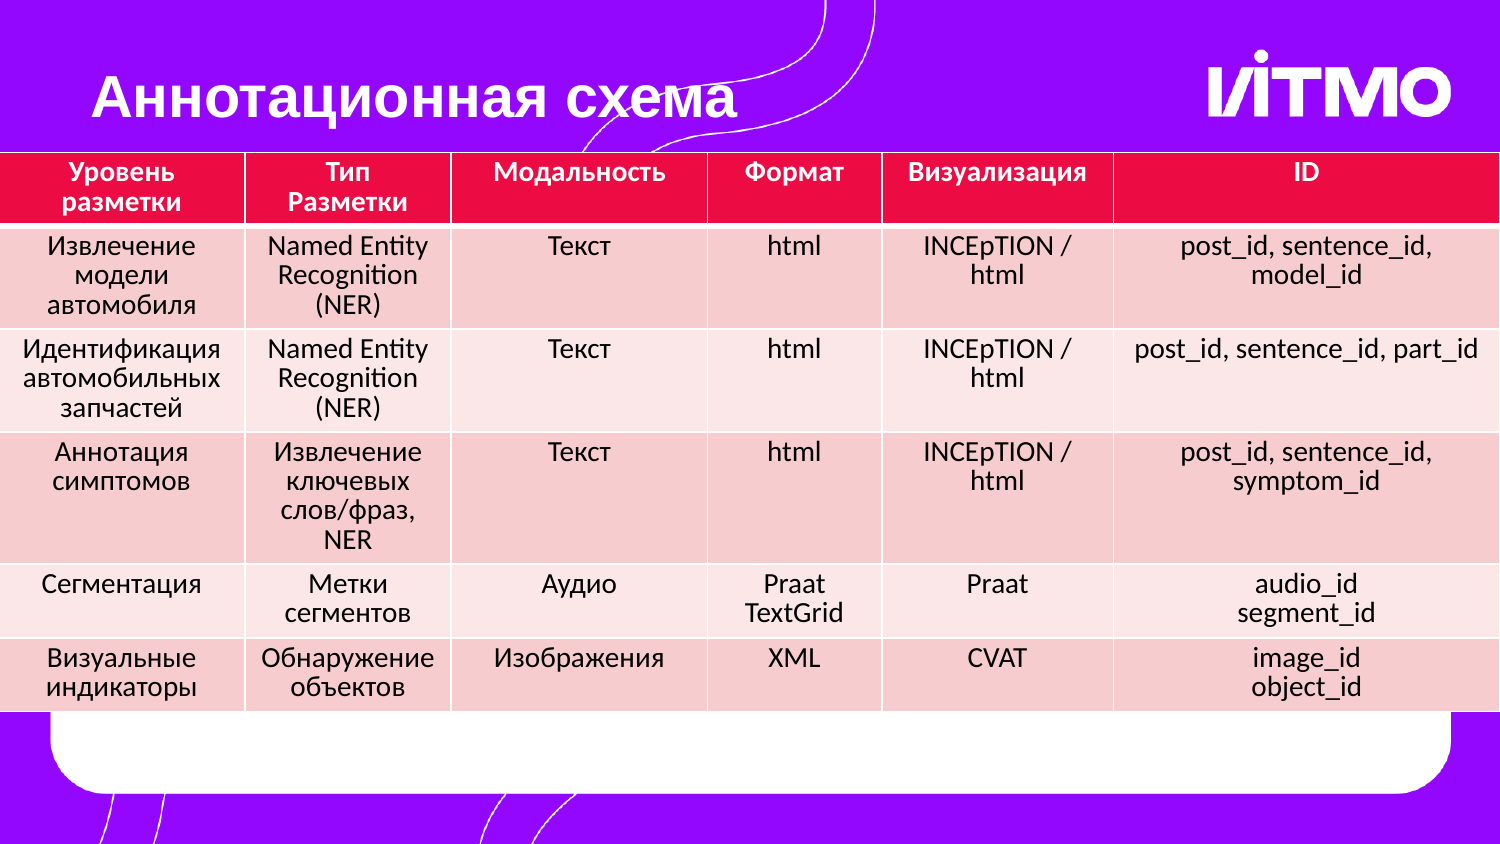

# Аннотационная схема
| Уровень разметки | Тип Разметки | Модальность | Формат | Визуализация | ID |
| --- | --- | --- | --- | --- | --- |
| Извлечение модели автомобиля | Named Entity Recognition (NER) | Текст | html | INCEpTION / html | post\_id, sentence\_id, model\_id |
| Идентификация автомобильных запчастей | Named Entity Recognition (NER) | Текст | html | INCEpTION / html | post\_id, sentence\_id, part\_id |
| Аннотация симптомов | Извлечение ключевых слов/фраз, NER | Текст | html | INCEpTION / html | post\_id, sentence\_id, symptom\_id |
| Сегментация | Метки сегментов | Аудио | Praat TextGrid | Praat | audio\_id segment\_id |
| Визуальные индикаторы | Обнаружение объектов | Изображения | XML | CVAT | image\_id object\_id |